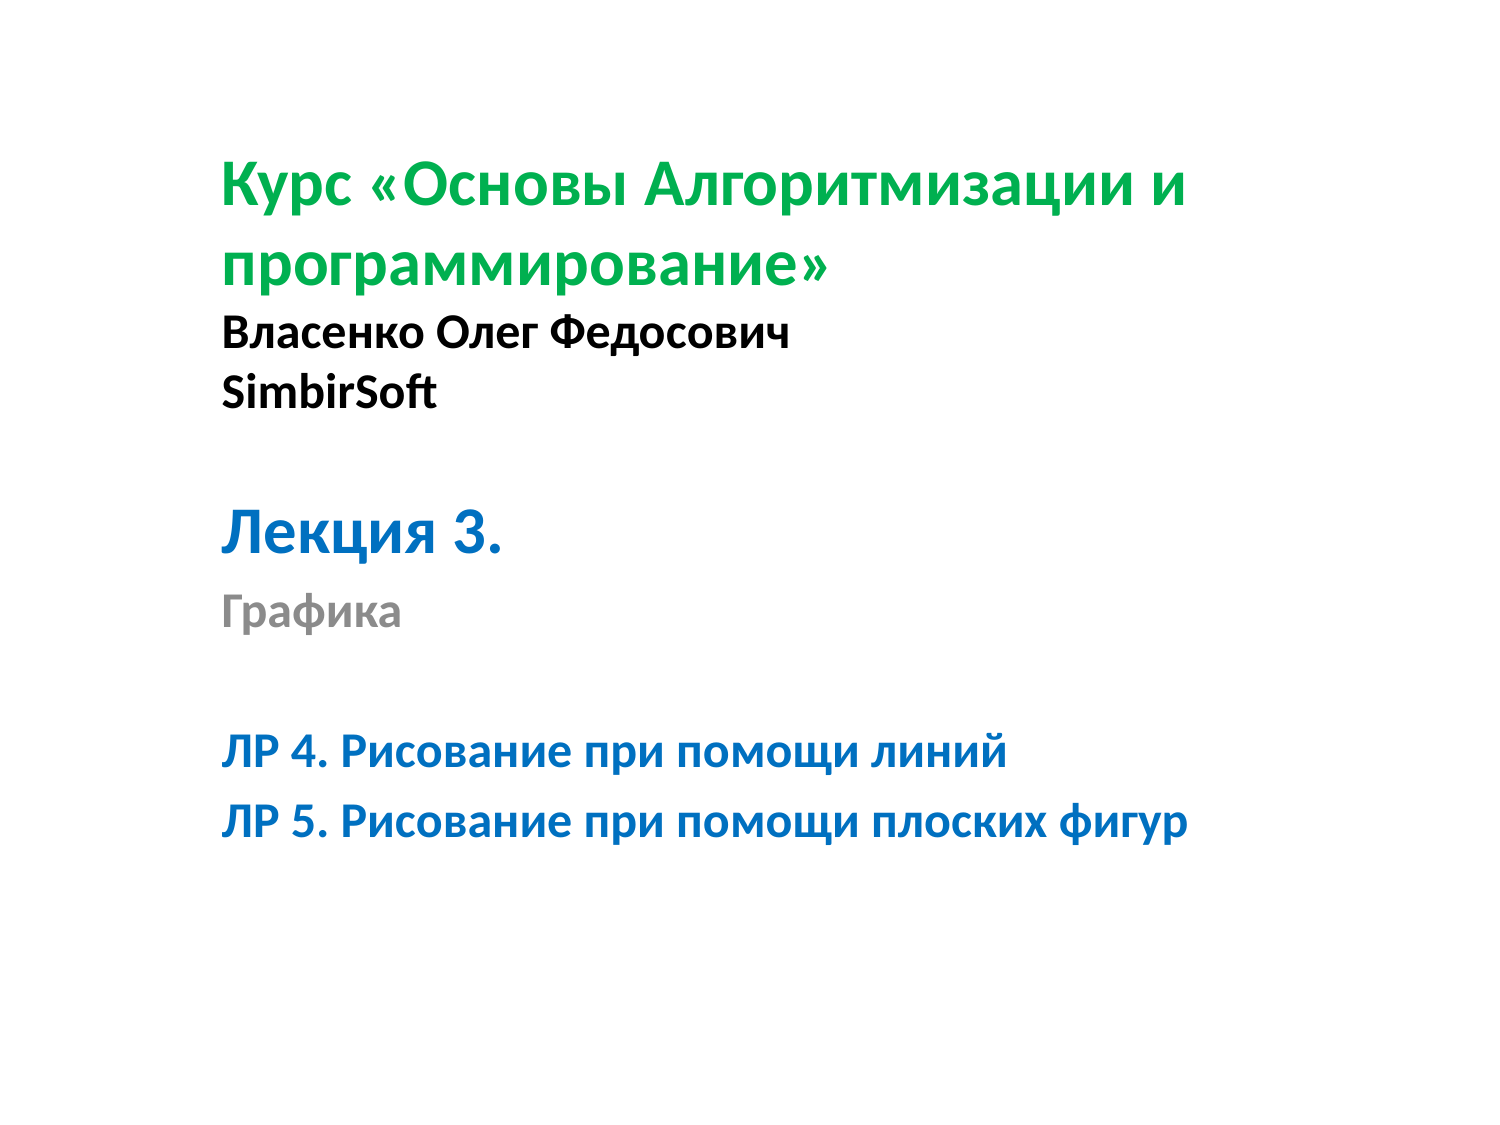

# Курс «Основы Алгоритмизации и программирование» Власенко Олег Федосович SimbirSoft
Лекция 3.
Графика

ЛР 4. Рисование при помощи линий
ЛР 5. Рисование при помощи плоских фигур